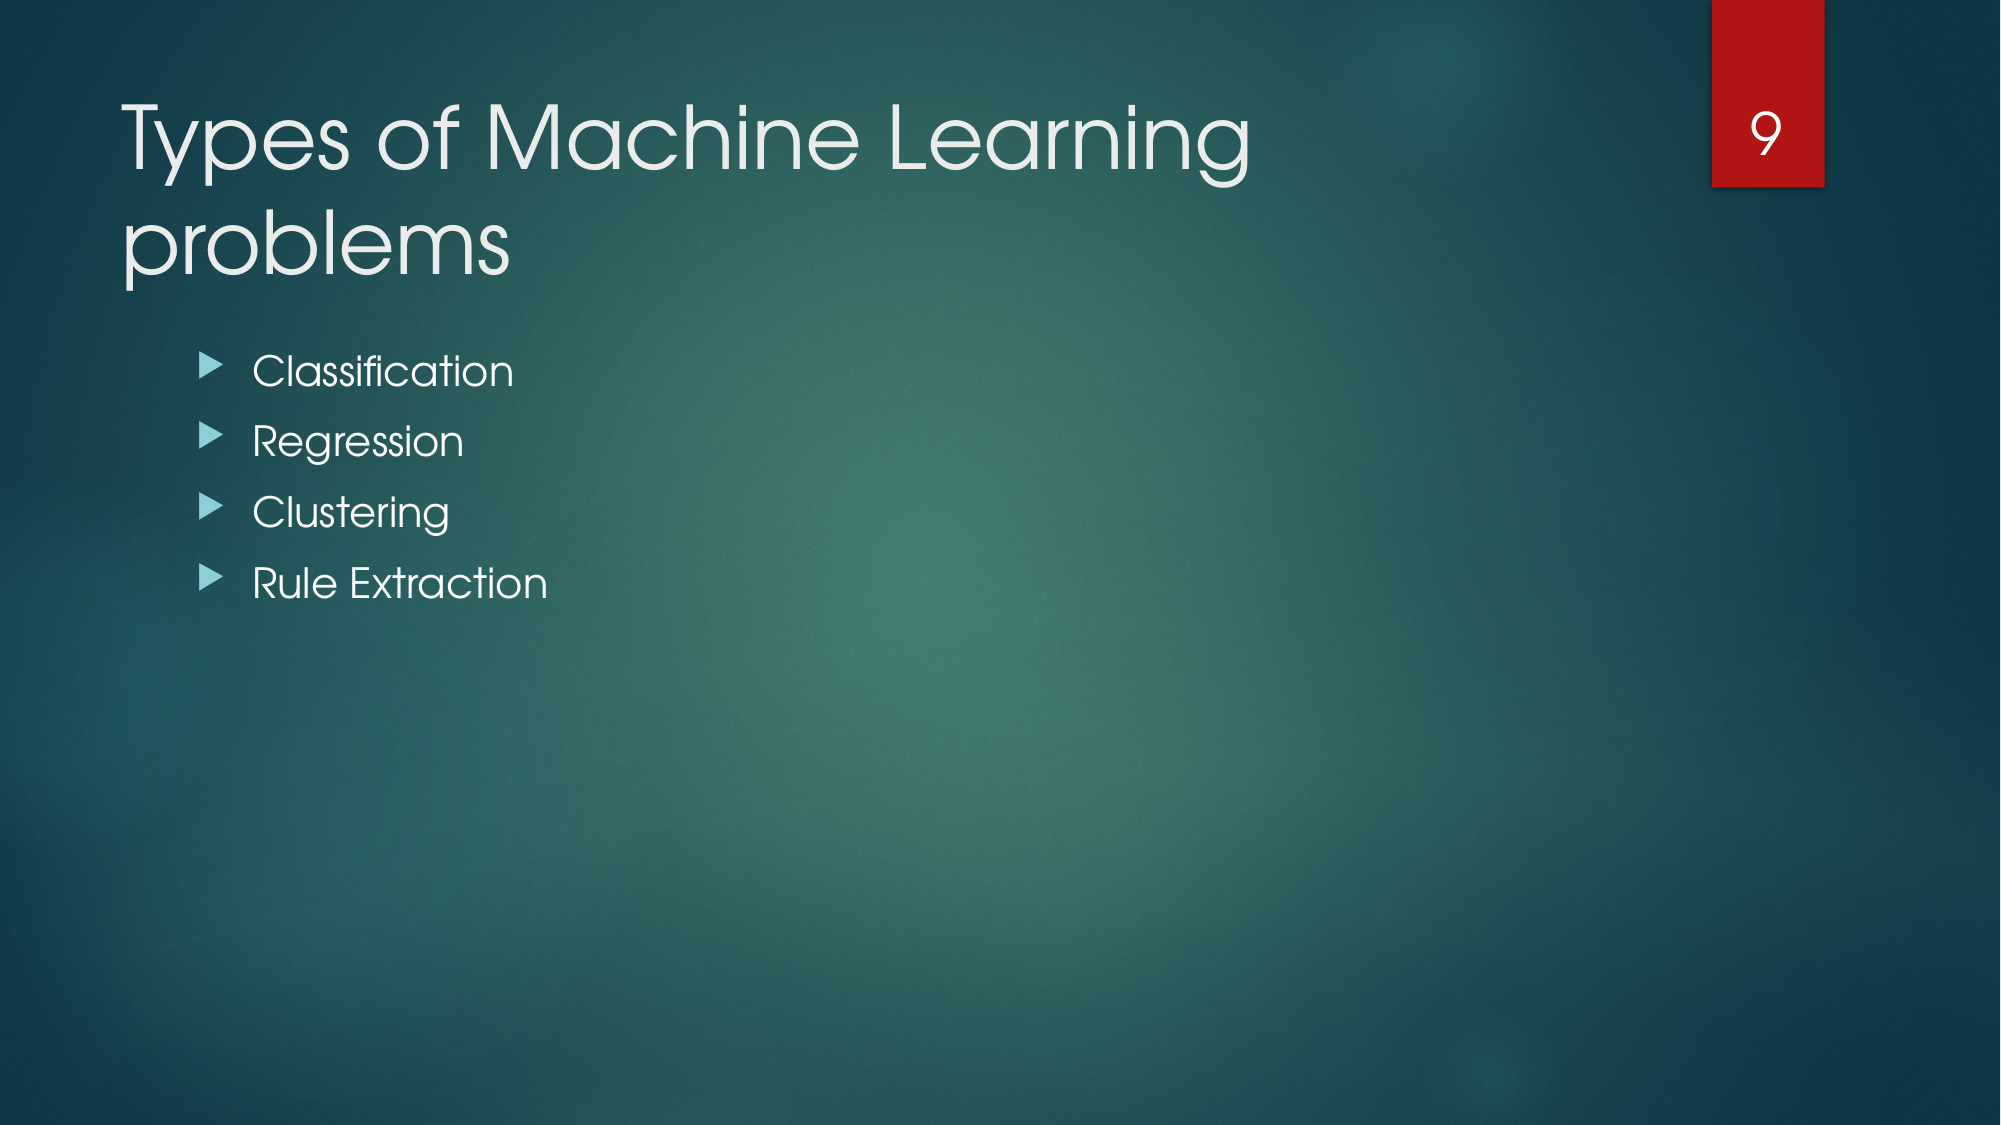

9
# Types of Machine Learning problems
Classification
Regression
Clustering
Rule Extraction